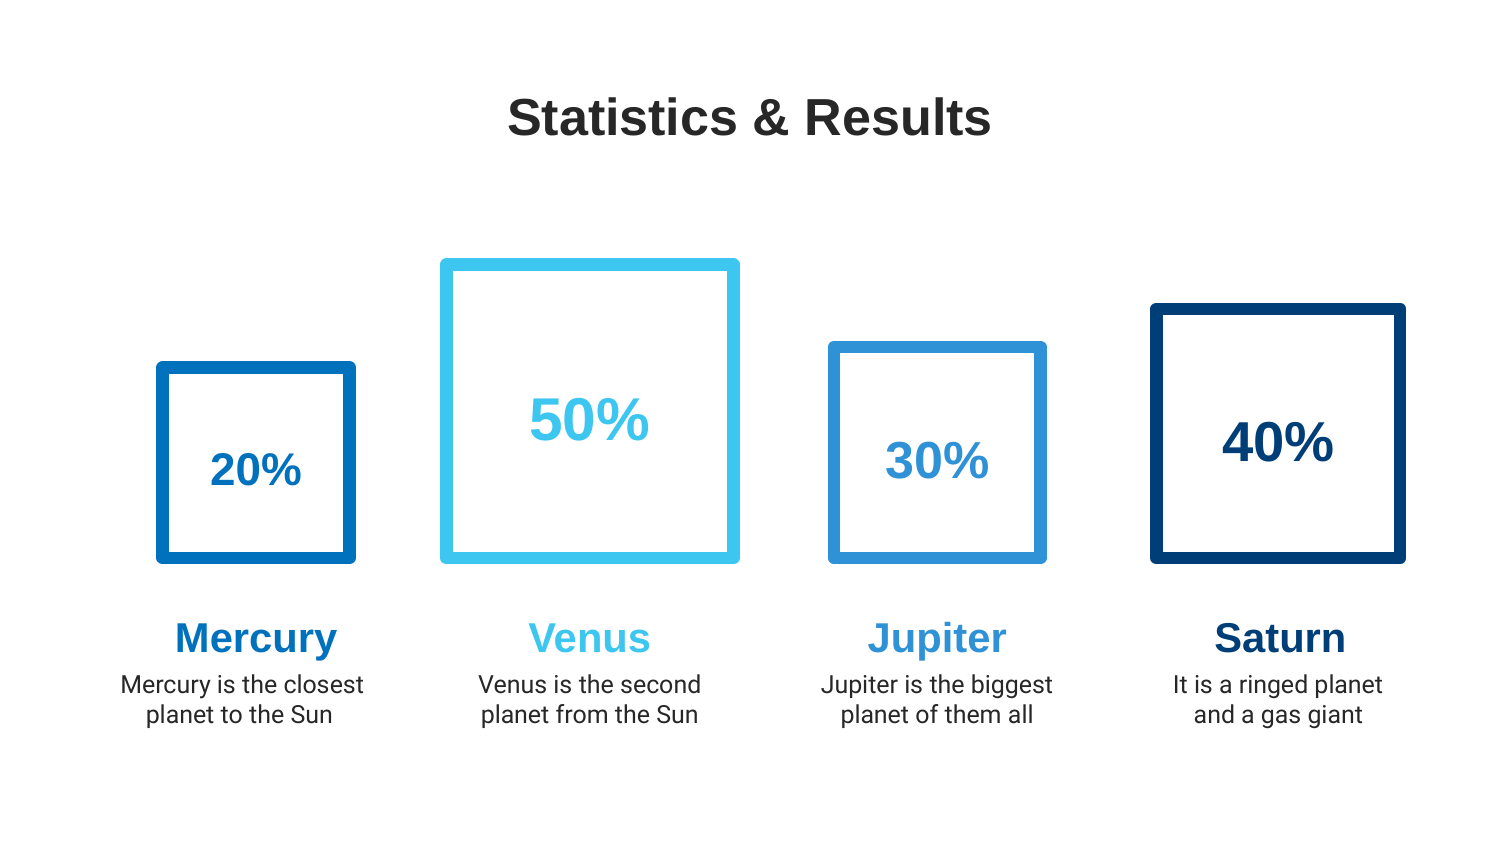

# Statistics & Results

50%
40%
30%
20%
Mercury
Venus
Jupiter
Saturn
Mercury is the closest planet to the Sun
Venus is the second planet from the Sun

Jupiter is the biggest planet of them all
It is a ringed planet and a gas giant